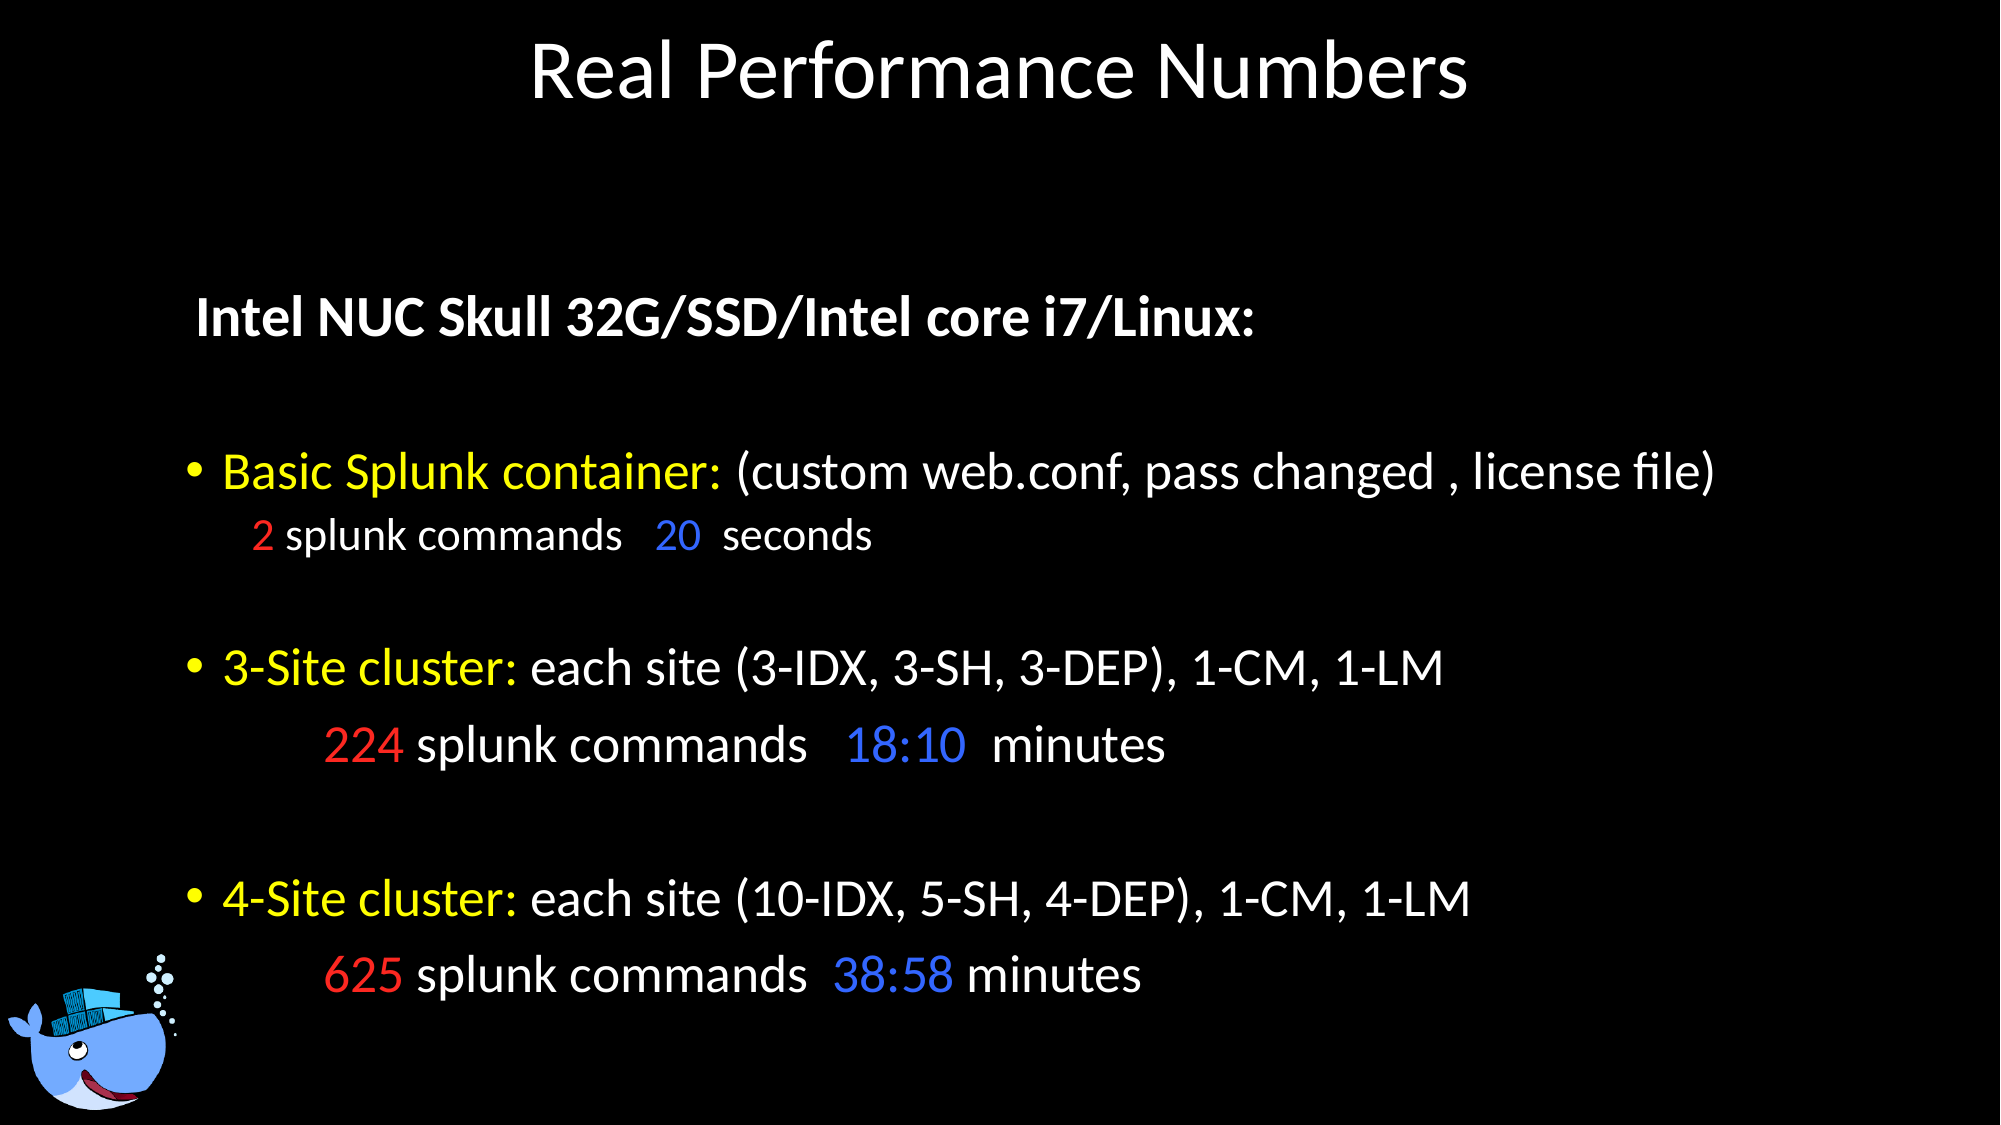

# Real Performance Numbers
Intel NUC Skull 32G/SSD/Intel core i7/Linux:
Basic Splunk container: (custom web.conf, pass changed , license file)
	2 splunk commands   20  seconds

3-Site cluster: each site (3-IDX, 3-SH, 3-DEP), 1-CM, 1-LM
	224 splunk commands   18:10  minutes

4-Site cluster: each site (10-IDX, 5-SH, 4-DEP), 1-CM, 1-LM
	625 splunk commands  38:58 minutes